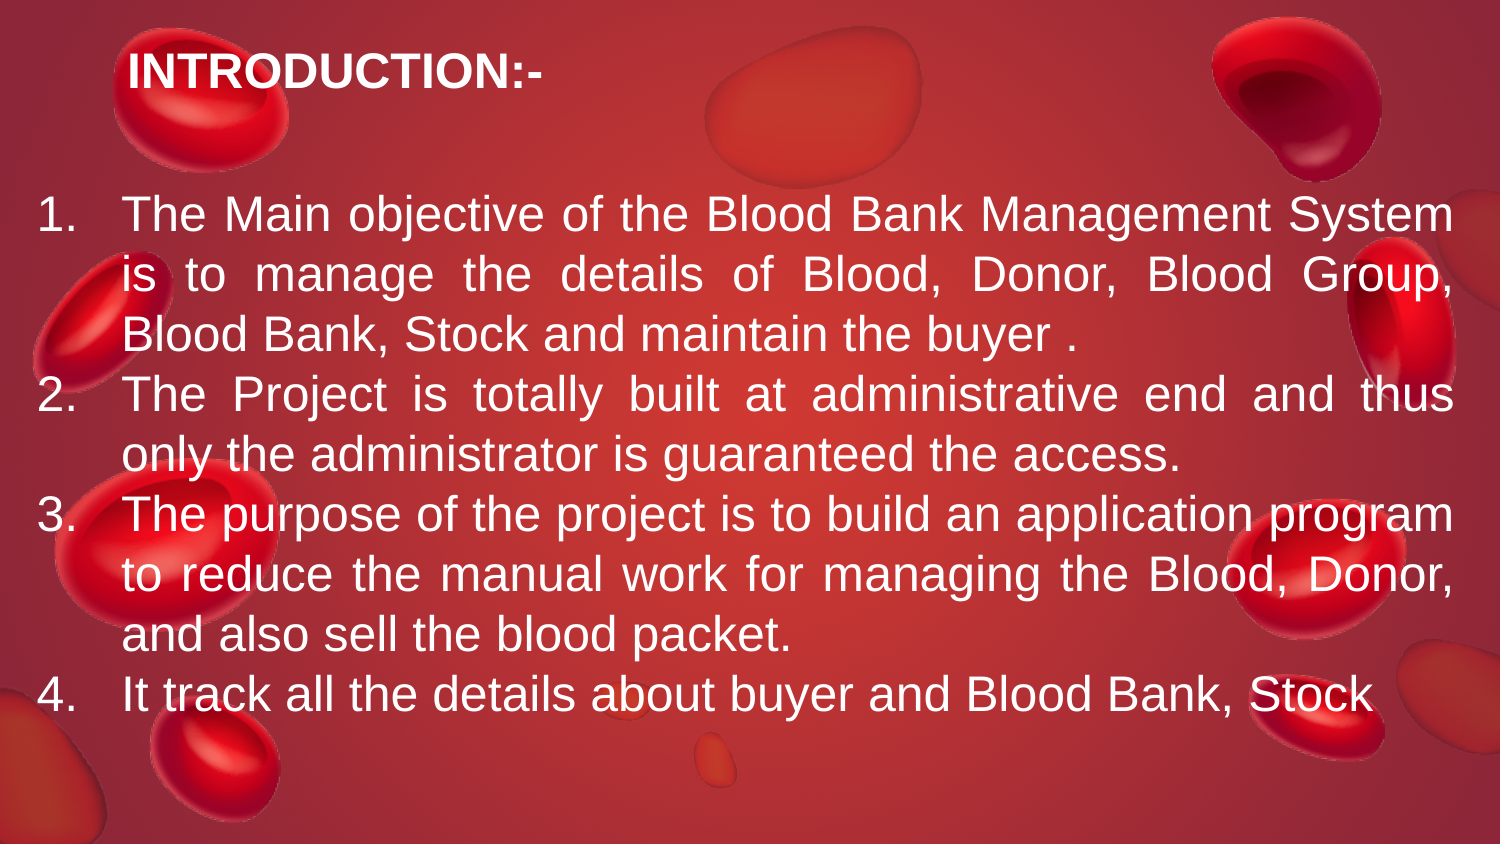

# INTRODUCTION:-
The Main objective of the Blood Bank Management System is to manage the details of Blood, Donor, Blood Group, Blood Bank, Stock and maintain the buyer .
The Project is totally built at administrative end and thus only the administrator is guaranteed the access.
The purpose of the project is to build an application program to reduce the manual work for managing the Blood, Donor, and also sell the blood packet.
It track all the details about buyer and Blood Bank, Stock